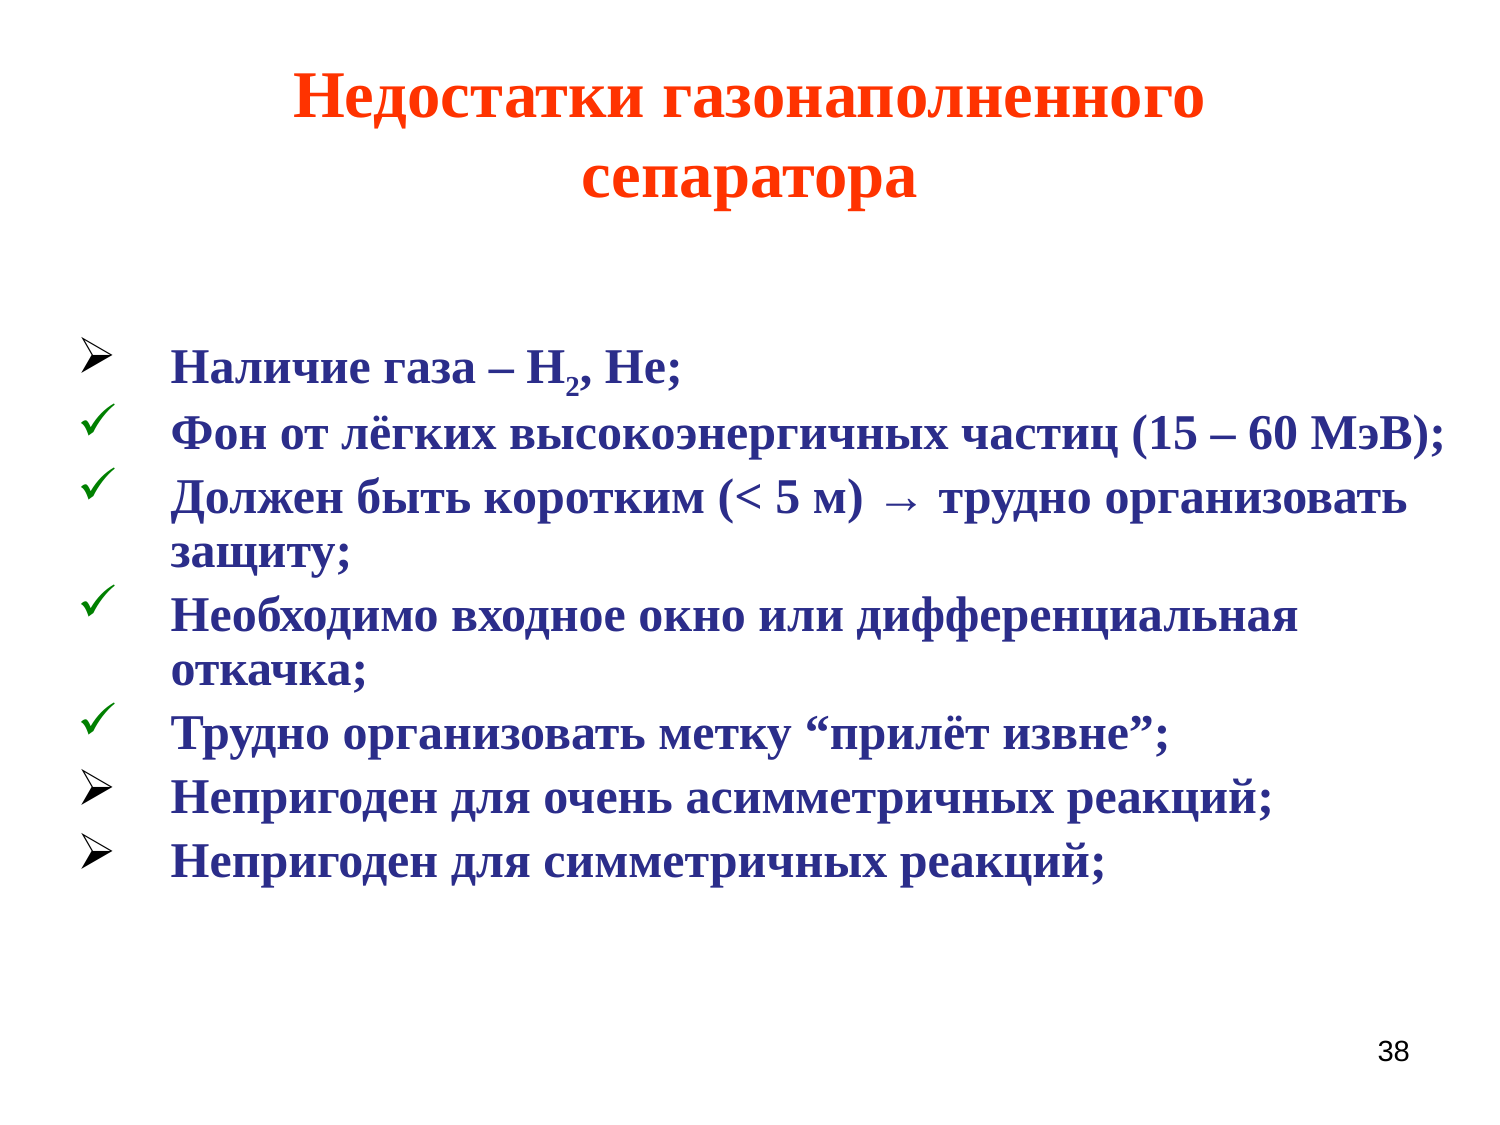

# Недостатки газонаполненного сепаратора
Наличие газа – H2, He;
Фон от лёгких высокоэнергичных частиц (15 – 60 MэВ);
Должен быть коротким (< 5 м) → трудно организовать защиту;
Необходимо входное окно или дифференциальная откачка;
Трудно организовать метку “прилёт извне”;
Непригоден для очень асимметричных реакций;
Непригоден для симметричных реакций;
38